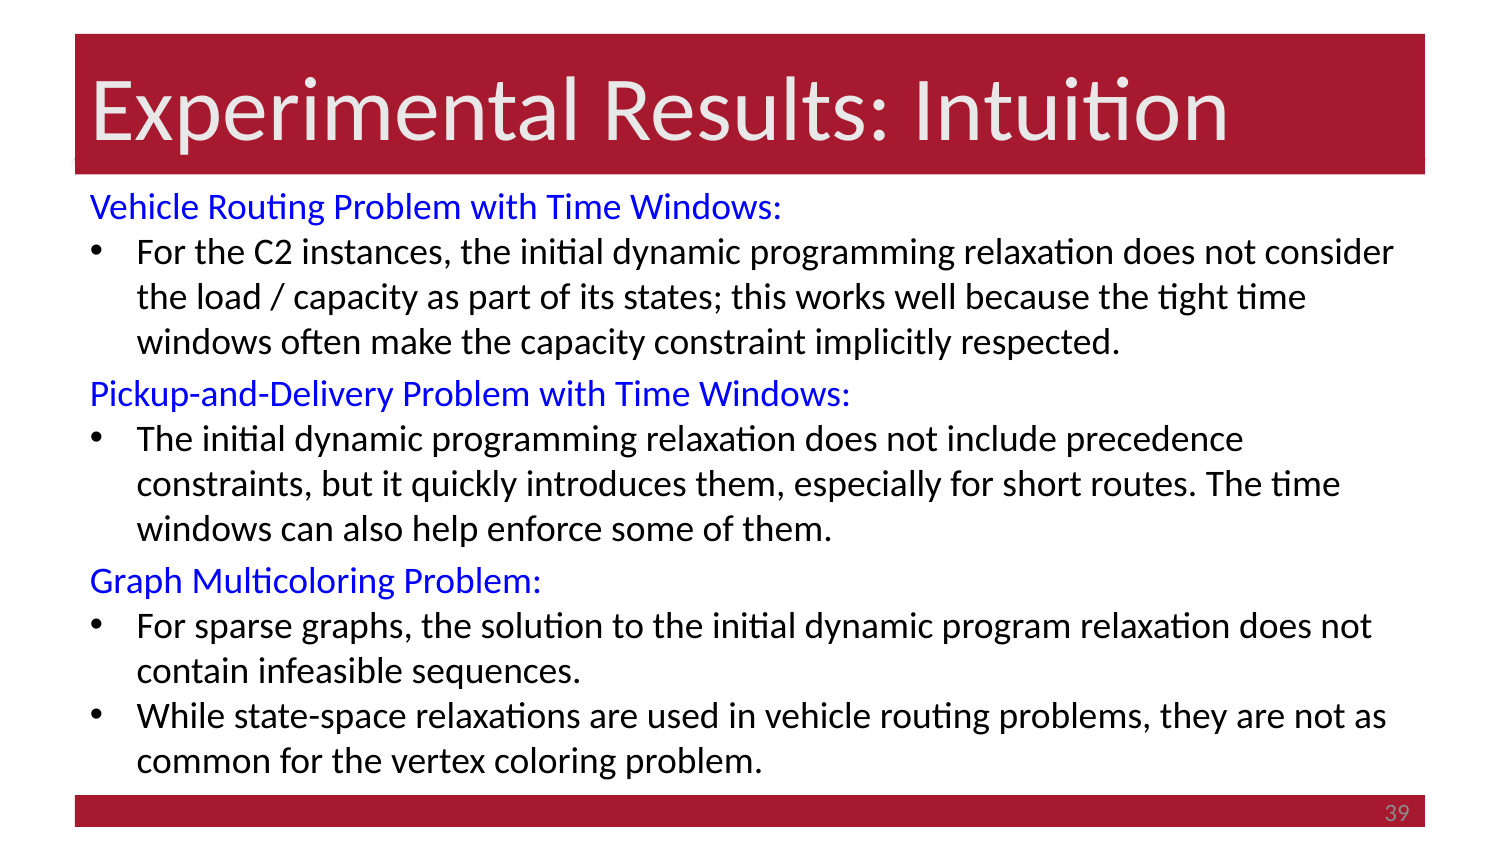

# Experimental Results: Intuition
Vehicle Routing Problem with Time Windows:
For the C2 instances, the initial dynamic programming relaxation does not consider the load / capacity as part of its states; this works well because the tight time windows often make the capacity constraint implicitly respected.
Pickup-and-Delivery Problem with Time Windows:
The initial dynamic programming relaxation does not include precedence constraints, but it quickly introduces them, especially for short routes. The time windows can also help enforce some of them.
Graph Multicoloring Problem:
For sparse graphs, the solution to the initial dynamic program relaxation does not contain infeasible sequences.
While state-space relaxations are used in vehicle routing problems, they are not as common for the vertex coloring problem.